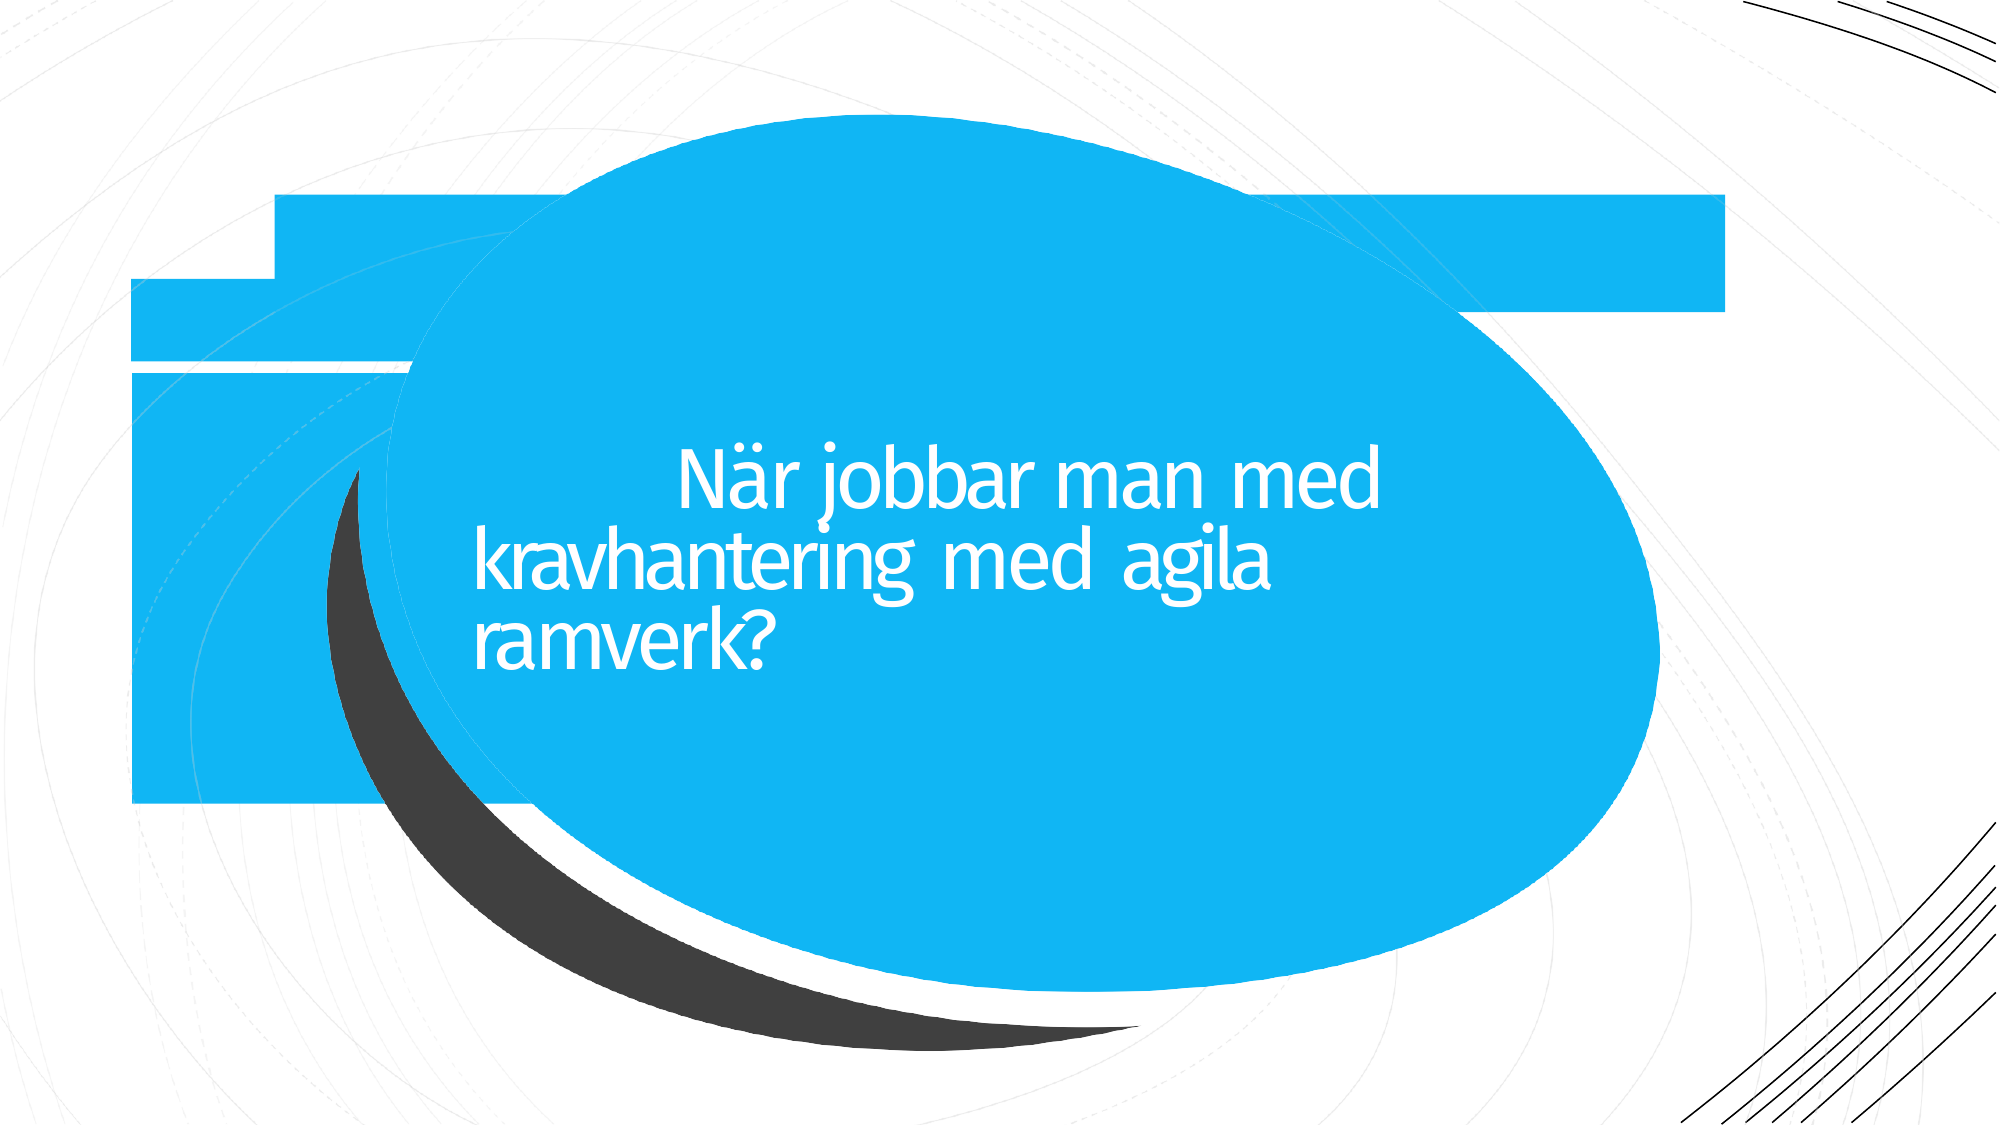

# När jobbar man med  kravhantering med agila ramverk?